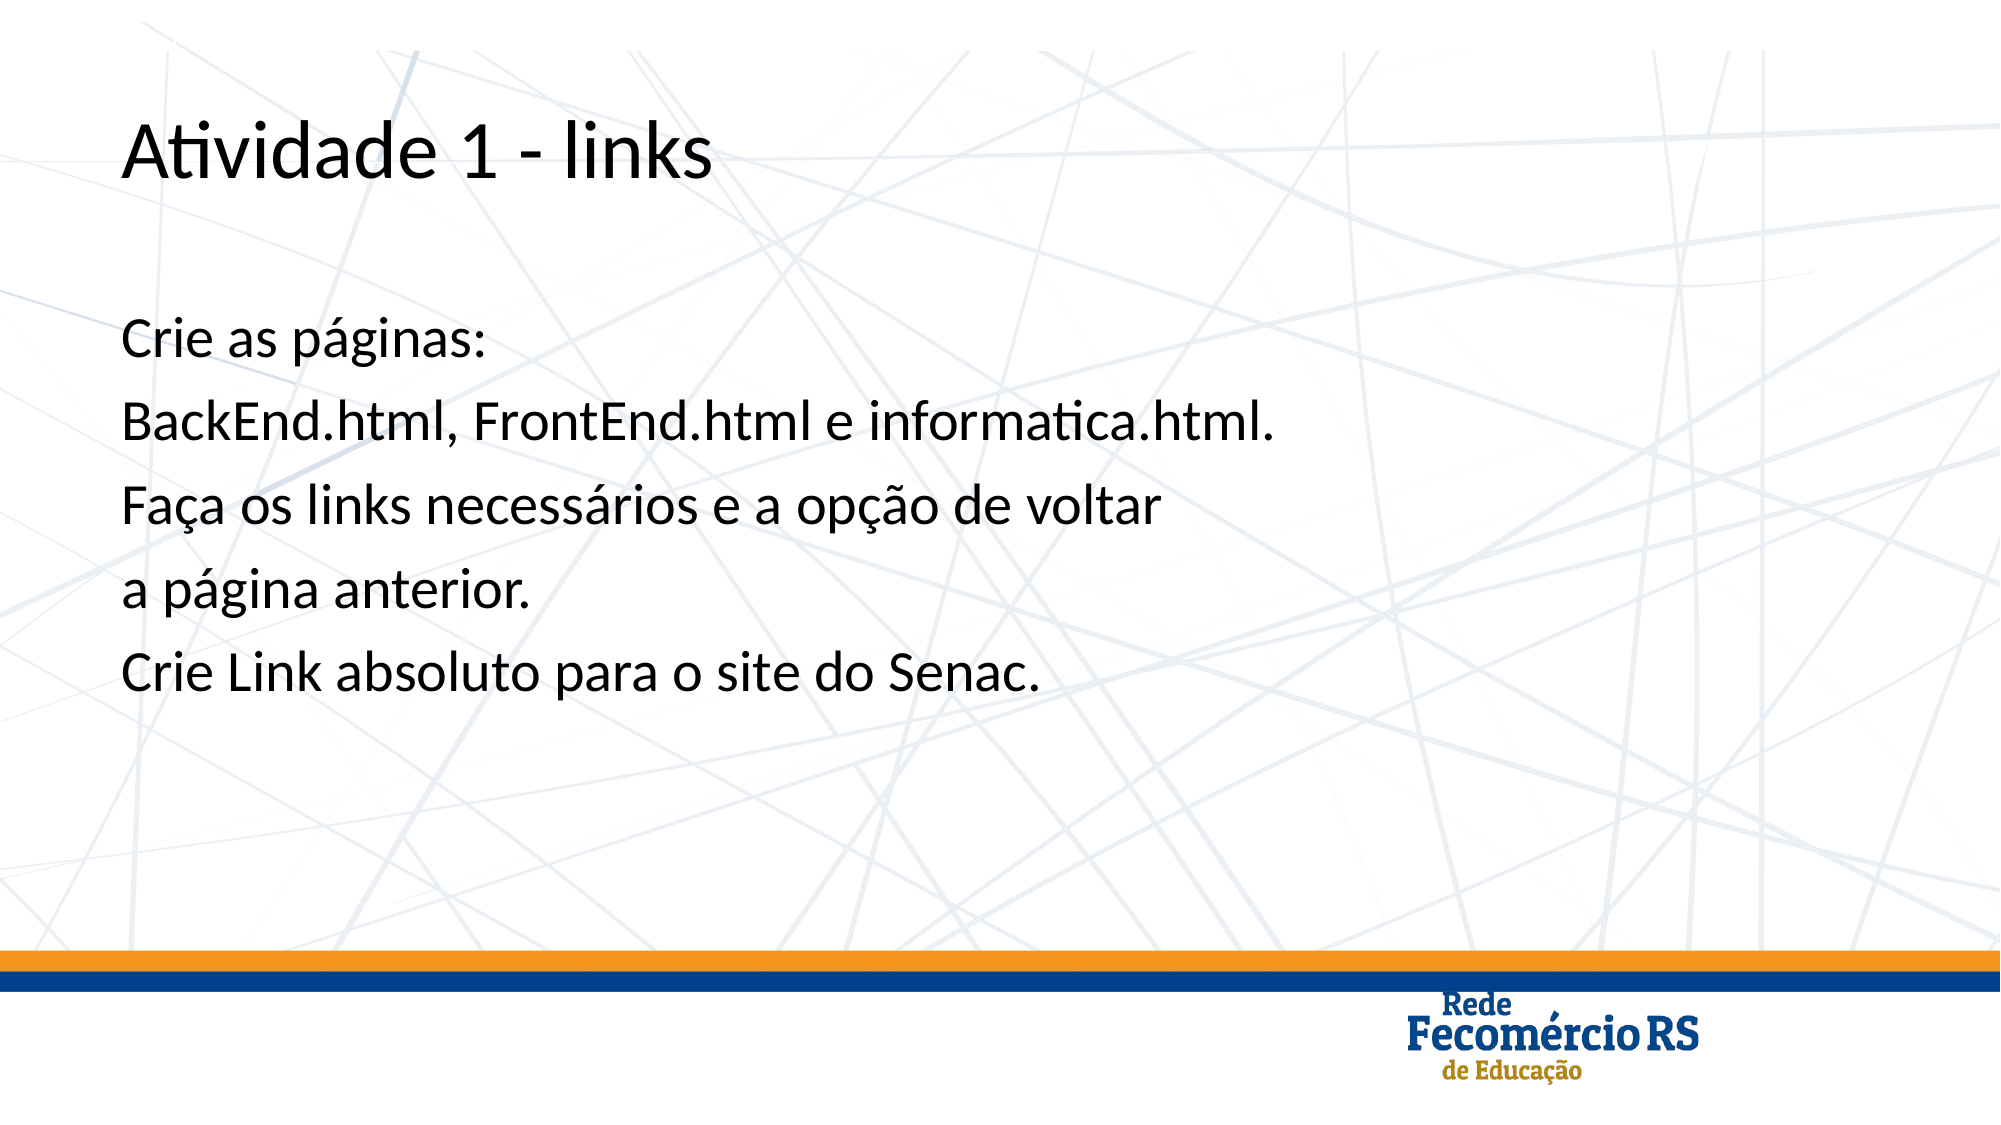

# Atividade 1 - links
Crie as páginas:
BackEnd.html, FrontEnd.html e informatica.html.
Faça os links necessários e a opção de voltar
a página anterior.
Crie Link absoluto para o site do Senac.